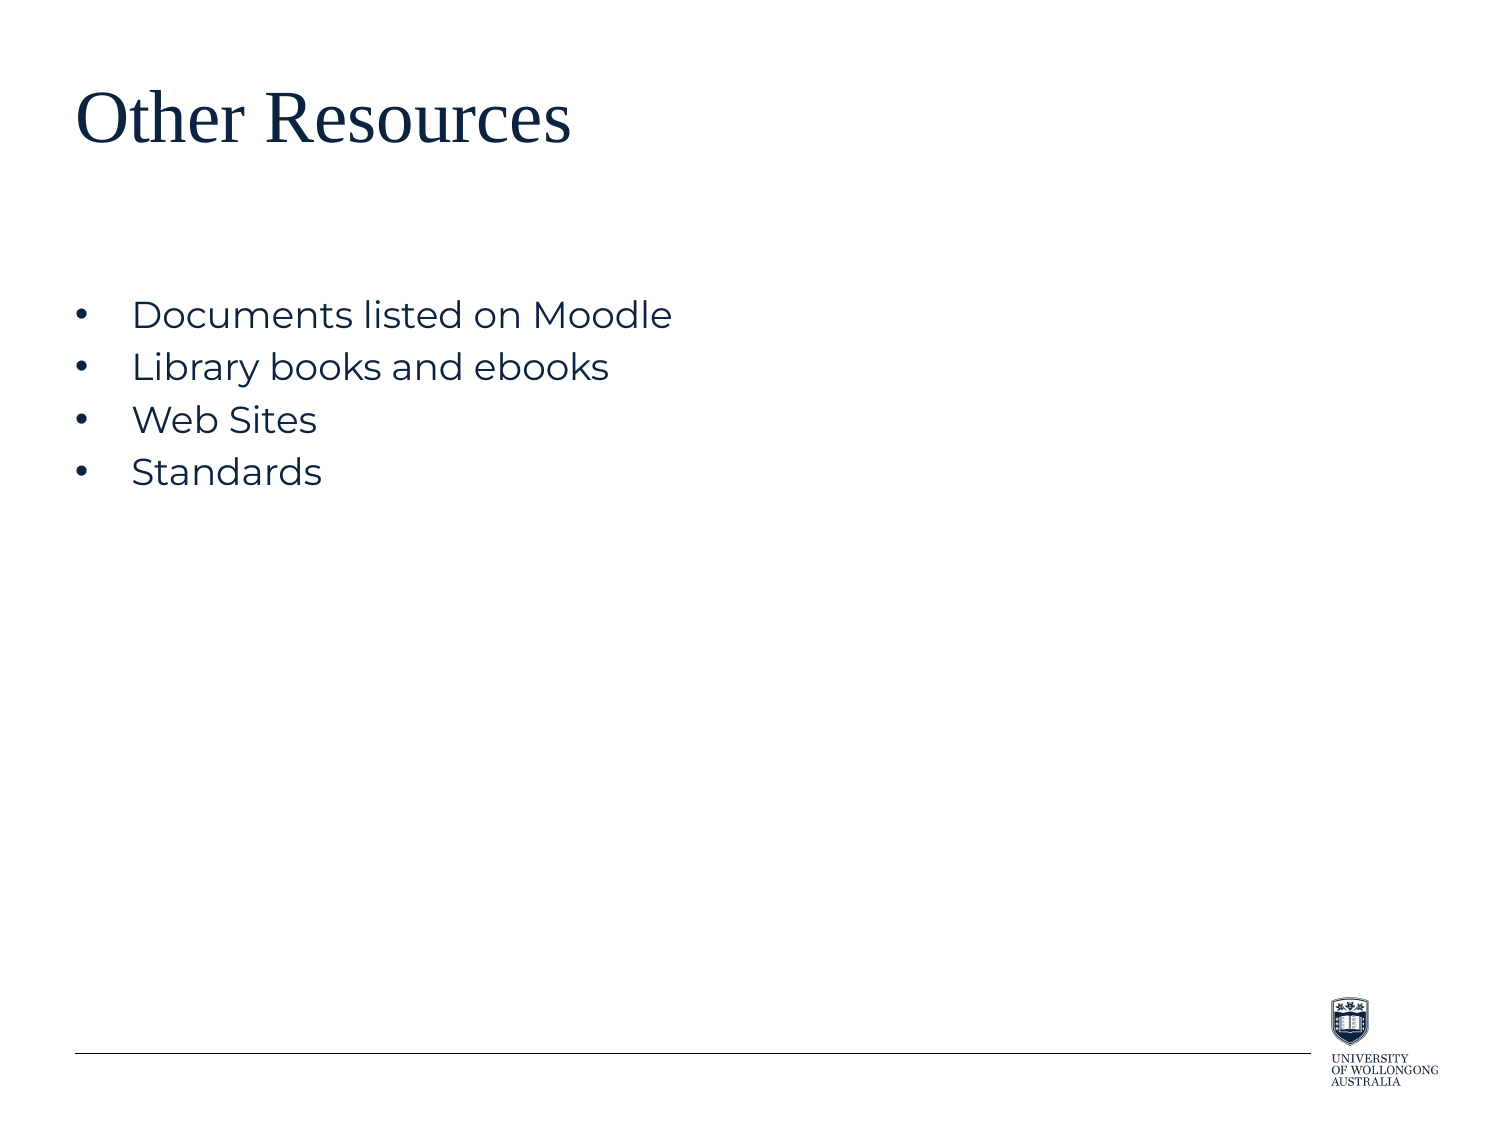

# Other Resources
Documents listed on Moodle
Library books and ebooks
Web Sites
Standards